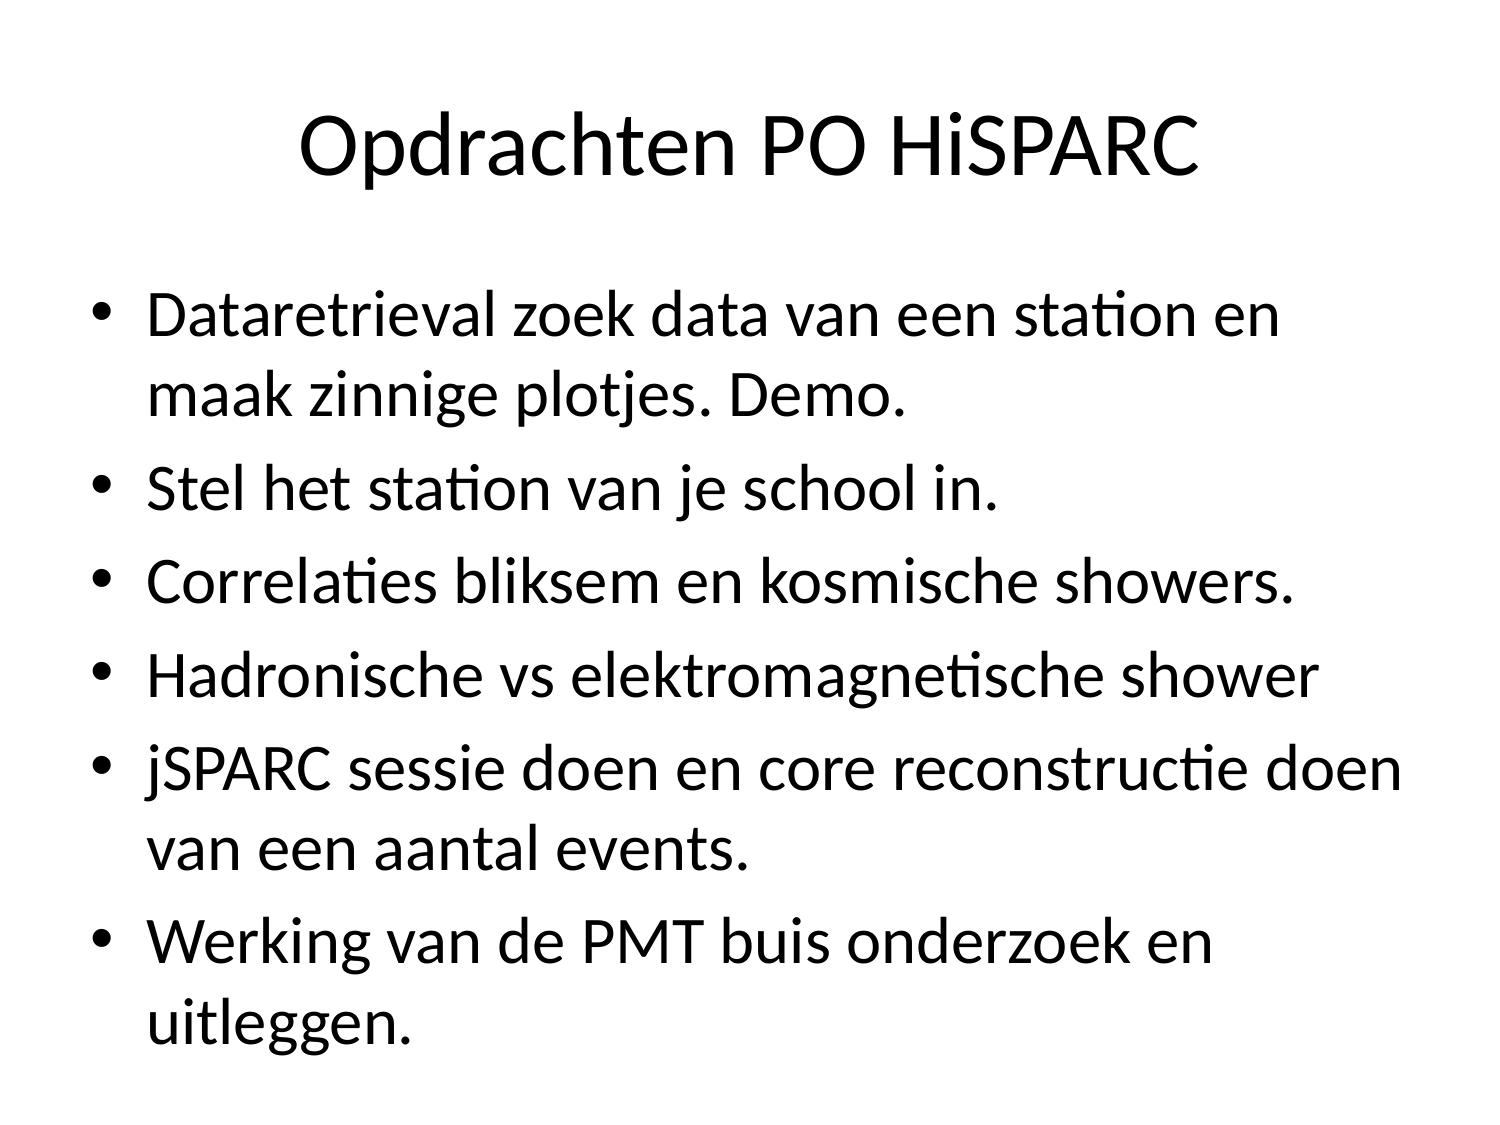

# Opdrachten PO HiSPARC
Dataretrieval zoek data van een station en maak zinnige plotjes. Demo.
Stel het station van je school in.
Correlaties bliksem en kosmische showers.
Hadronische vs elektromagnetische shower
jSPARC sessie doen en core reconstructie doen van een aantal events.
Werking van de PMT buis onderzoek en uitleggen.